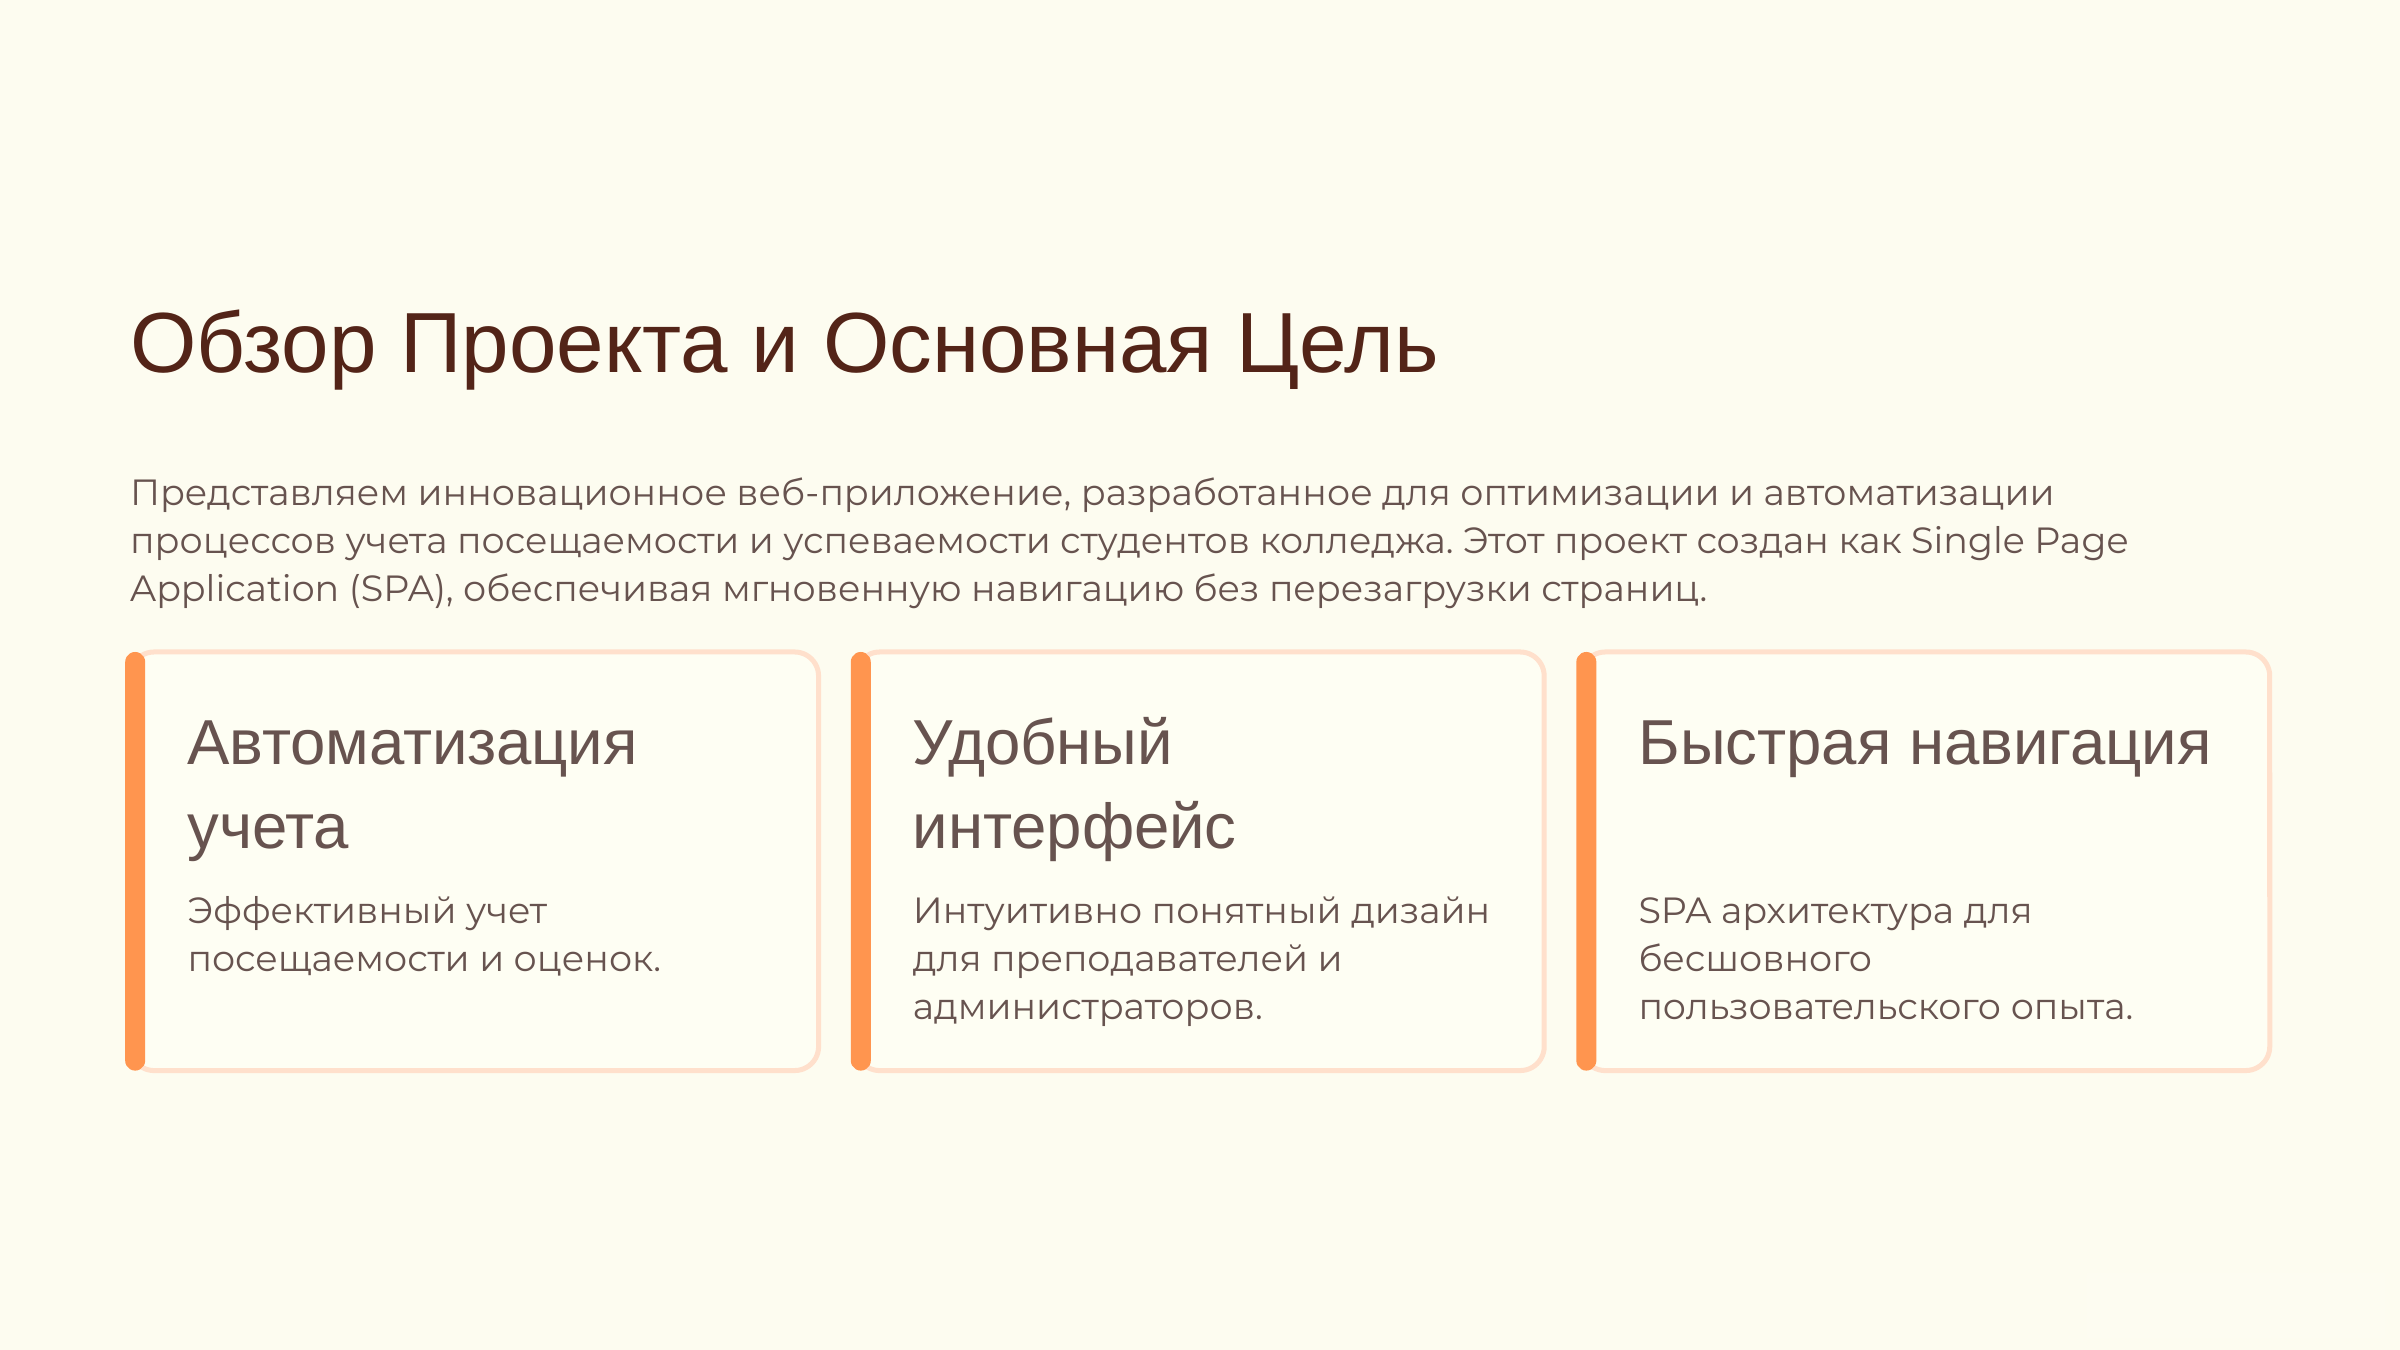

Обзор Проекта и Основная Цель
Представляем инновационное веб-приложение, разработанное для оптимизации и автоматизации процессов учета посещаемости и успеваемости студентов колледжа. Этот проект создан как Single Page Application (SPA), обеспечивая мгновенную навигацию без перезагрузки страниц.

Автоматизация учета
Удобный интерфейс
Быстрая навигация
Эффективный учет посещаемости и оценок.
Интуитивно понятный дизайн для преподавателей и администраторов.
SPA архитектура для бесшовного пользовательского опыта.